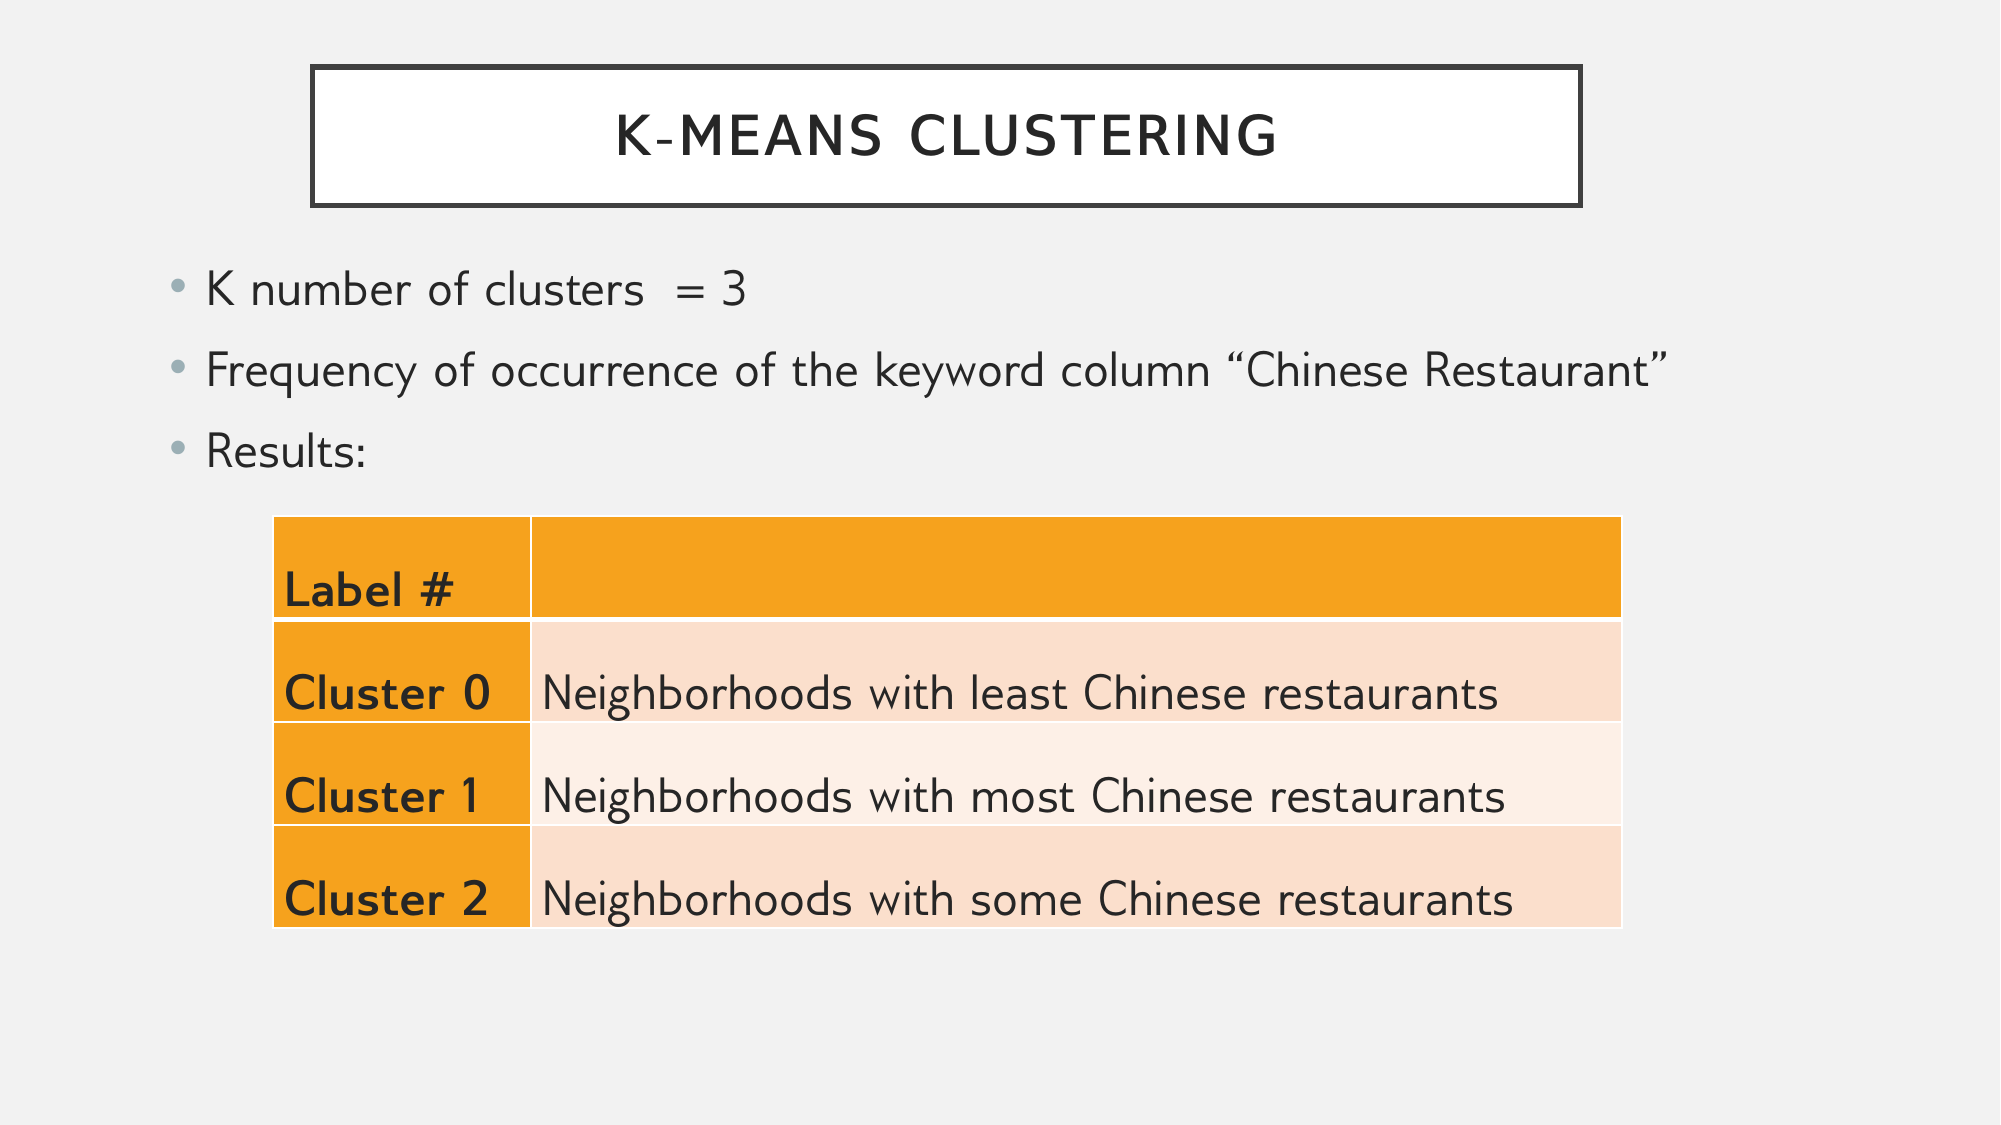

# K-means Clustering
K number of clusters  = 3
Frequency of occurrence of the keyword column “Chinese Restaurant”
Results:

| Label # |  |
| --- | --- |
| Cluster 0 | Neighborhoods with least Chinese restaurants |
| Cluster 1 | Neighborhoods with most Chinese restaurants |
| Cluster 2 | Neighborhoods with some Chinese restaurants |